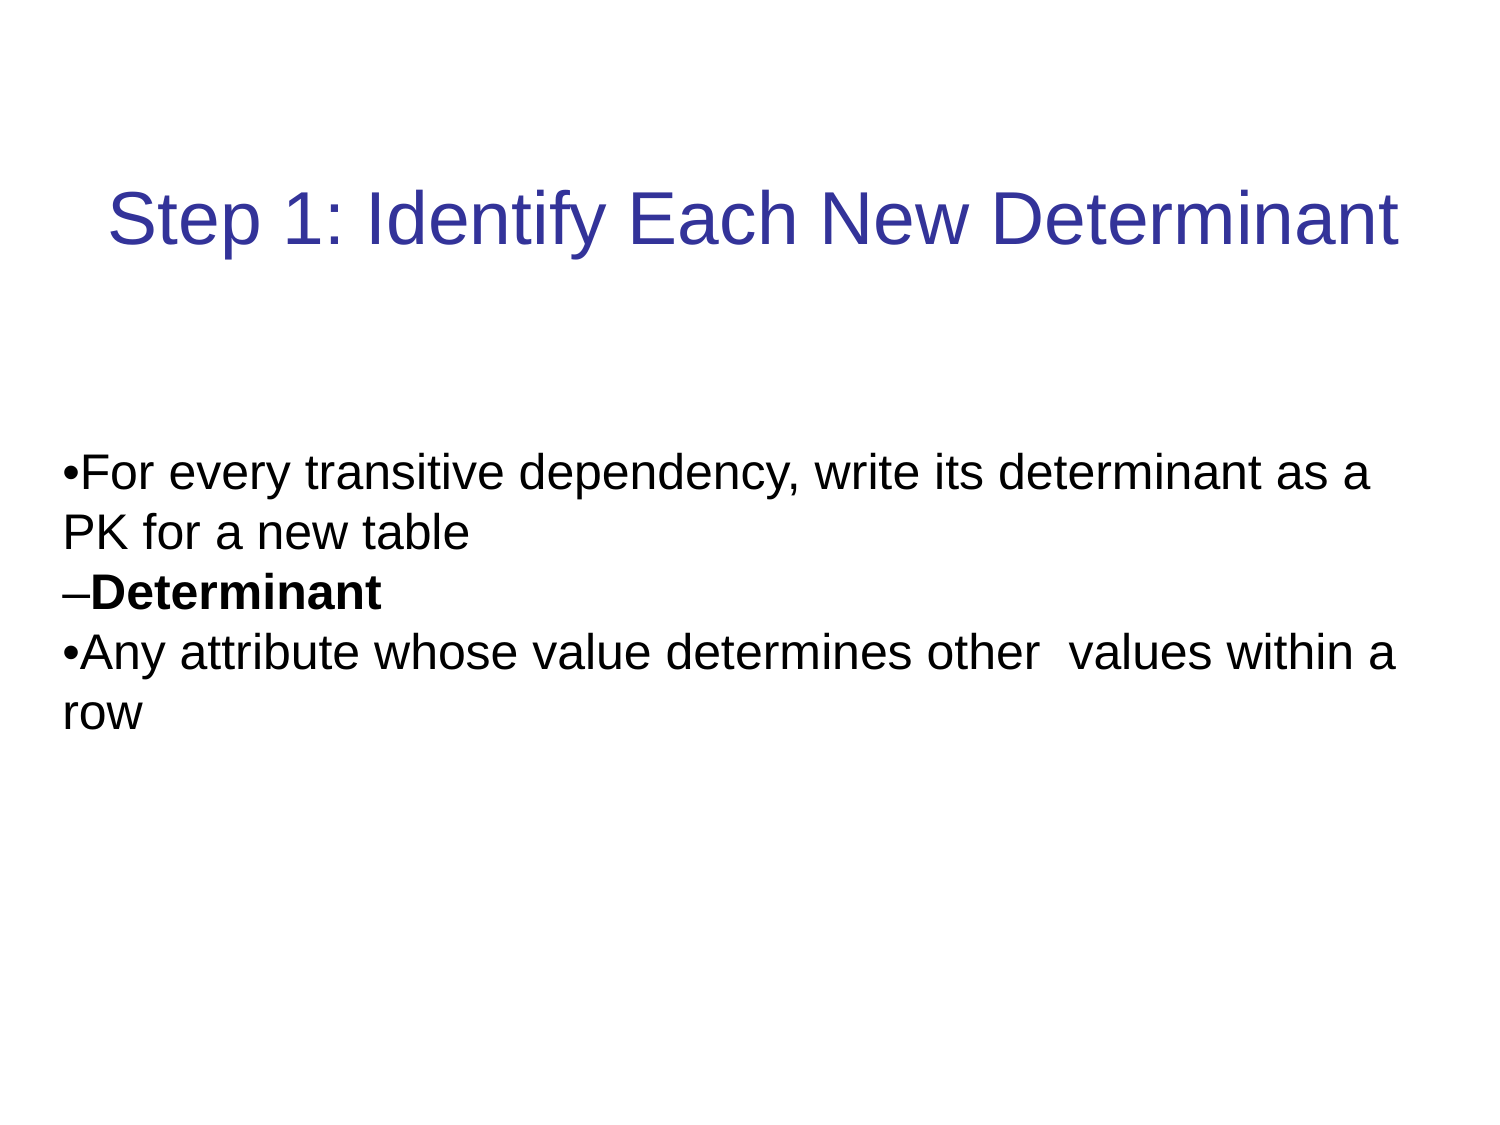

Step 1: Identify Each New Determinant

•For every transitive dependency, write its determinant as a PK for a new table
–Determinant
•Any attribute whose value determines other  values within a row